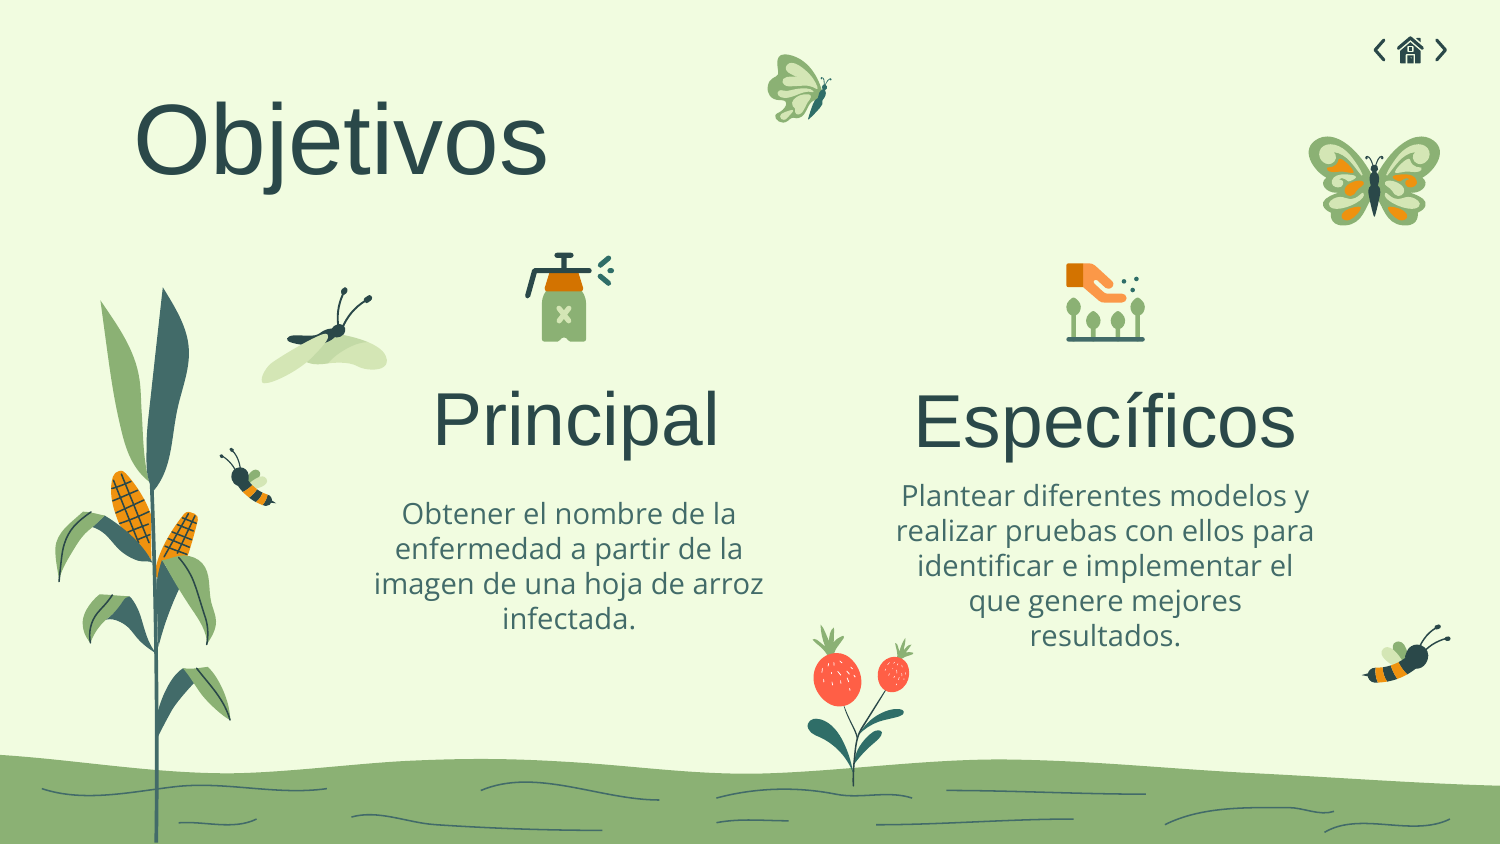

# Objetivos

Principal
Específicos
Obtener el nombre de la enfermedad a partir de la imagen de una hoja de arroz infectada.
Plantear diferentes modelos y realizar pruebas con ellos para identificar e implementar el que genere mejores resultados.